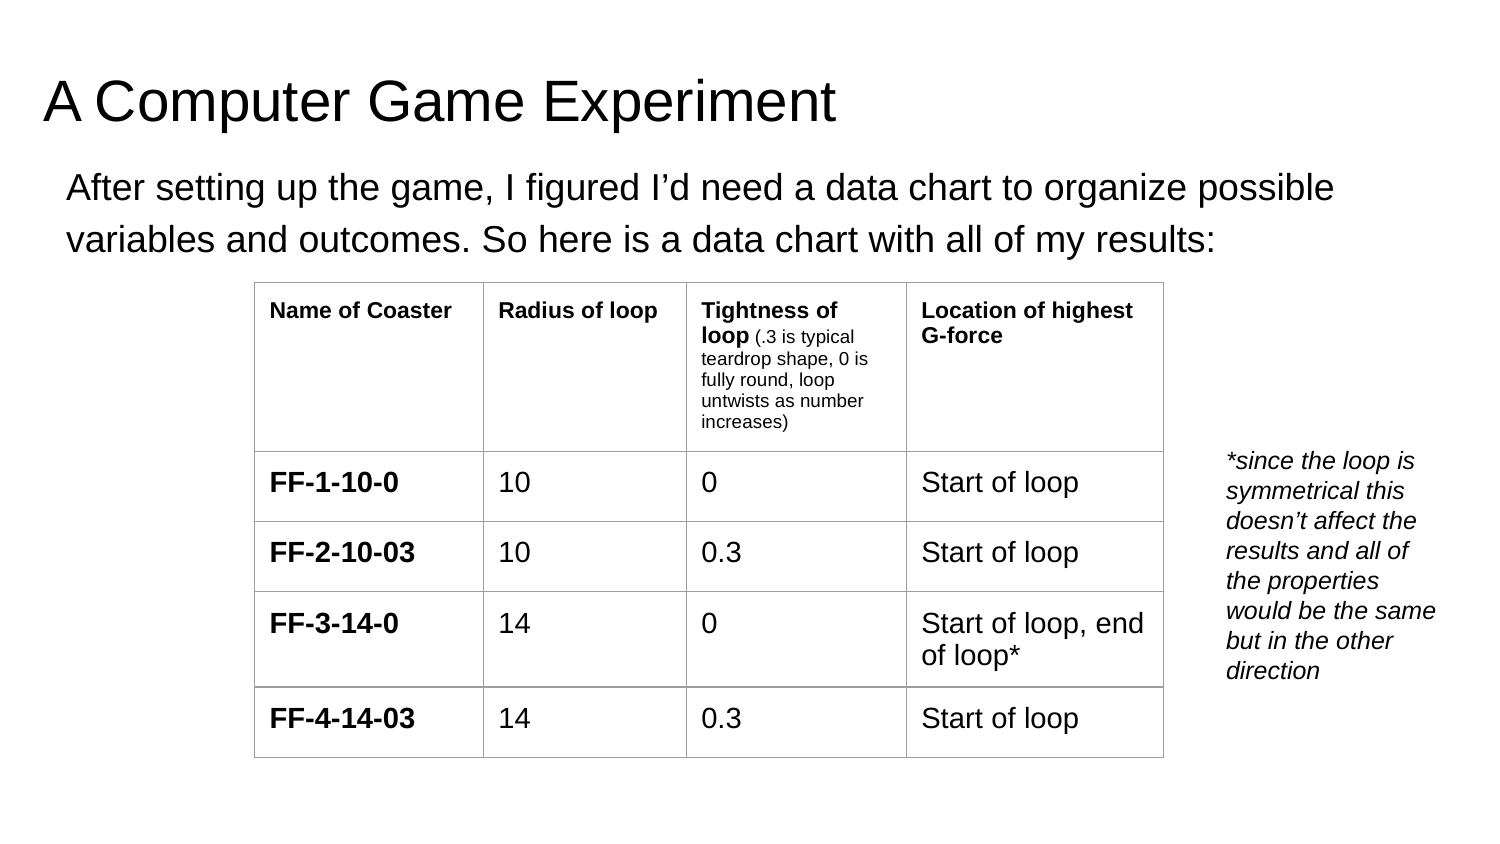

# A Computer Game Experiment
After setting up the game, I figured I’d need a data chart to organize possible variables and outcomes. So here is a data chart with all of my results:

| Name of Coaster | Radius of loop | Tightness of loop (.3 is typical teardrop shape, 0 is fully round, loop untwists as number increases) | Location of highest G-force |
| --- | --- | --- | --- |
| FF-1-10-0 | 10 | 0 | Start of loop |
| FF-2-10-03 | 10 | 0.3 | Start of loop |
| FF-3-14-0 | 14 | 0 | Start of loop, end of loop\* |
| FF-4-14-03 | 14 | 0.3 | Start of loop |
*since the loop is symmetrical this doesn’t affect the results and all of the properties would be the same but in the other direction